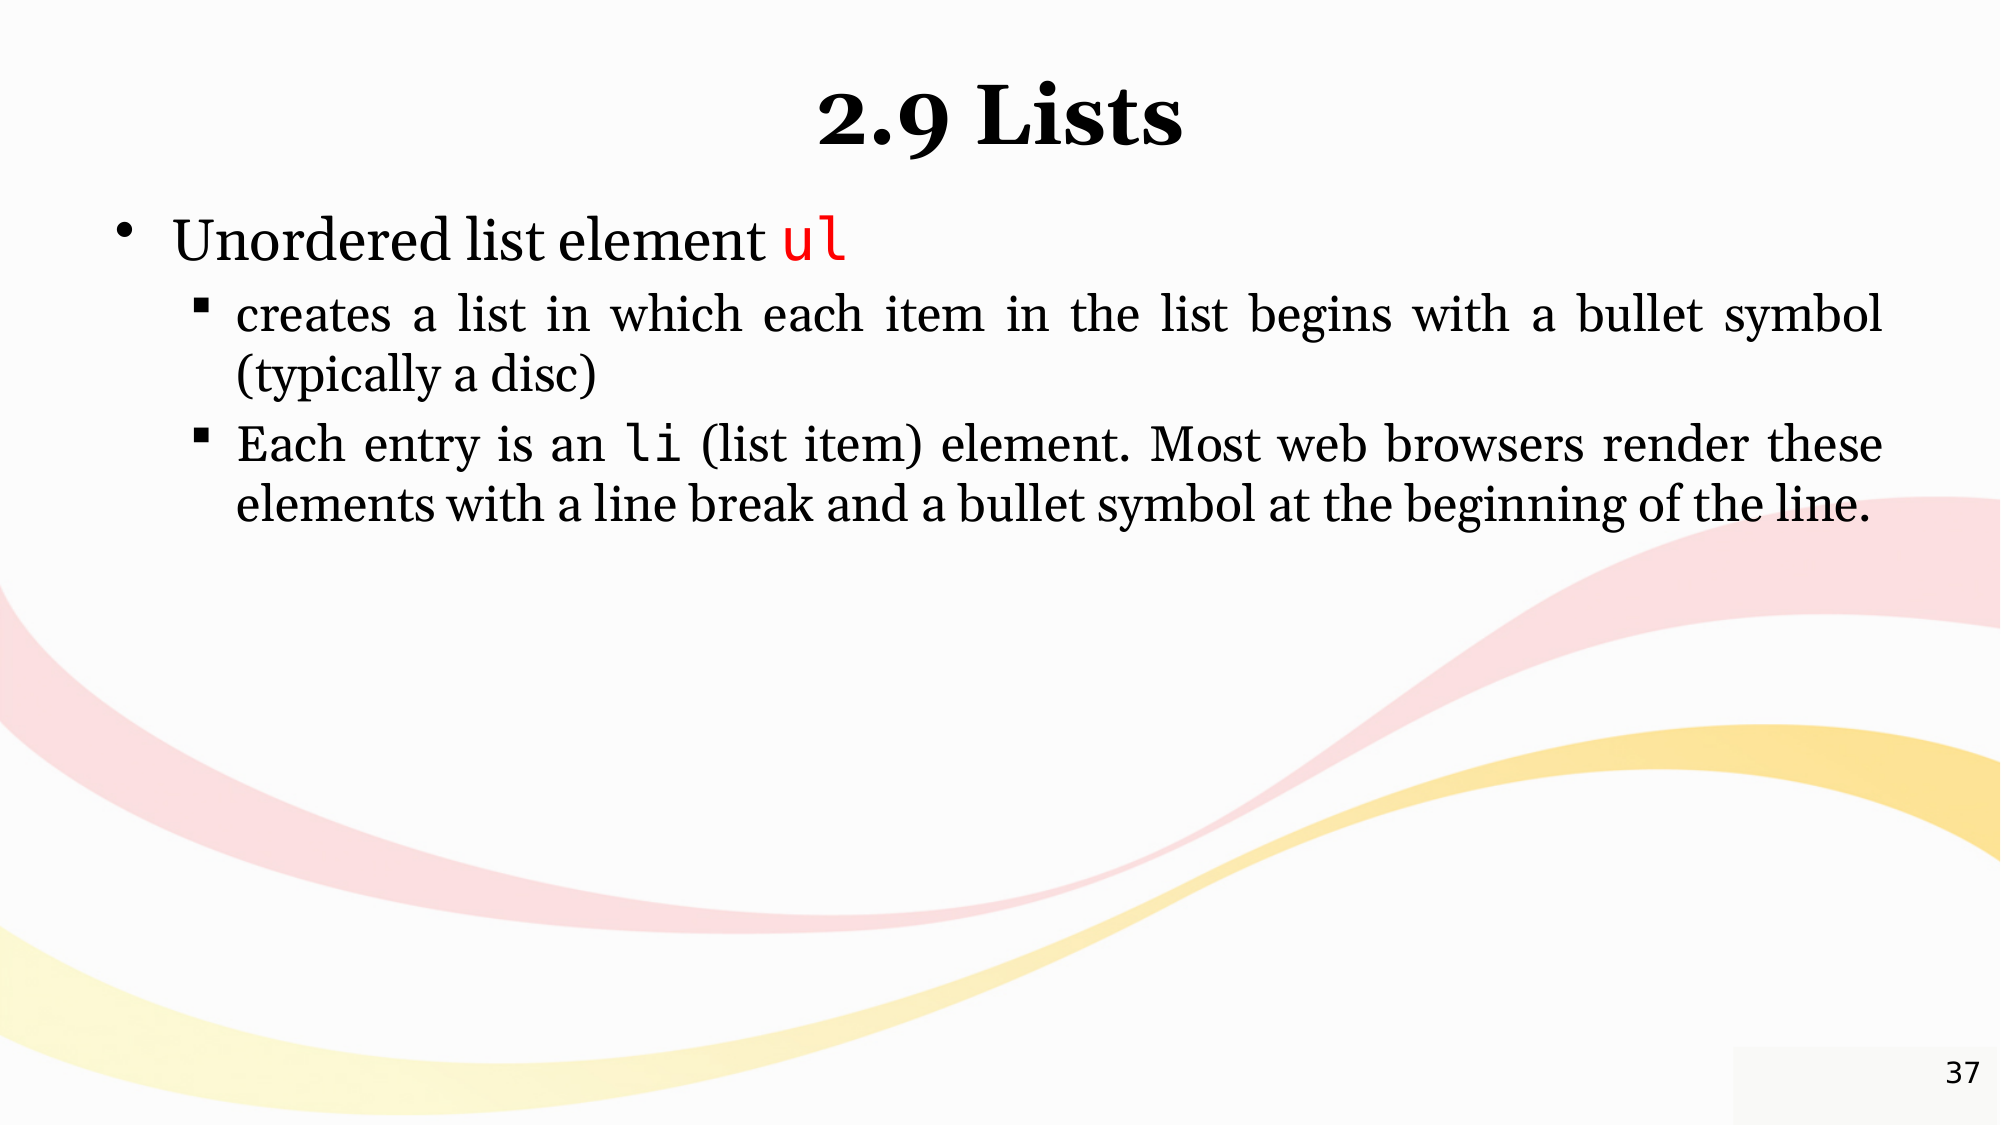

# 2.9 Lists
Unordered list element ul
creates a list in which each item in the list begins with a bullet symbol (typically a disc)
Each entry is an li (list item) element. Most web browsers render these elements with a line break and a bullet symbol at the beginning of the line.
37